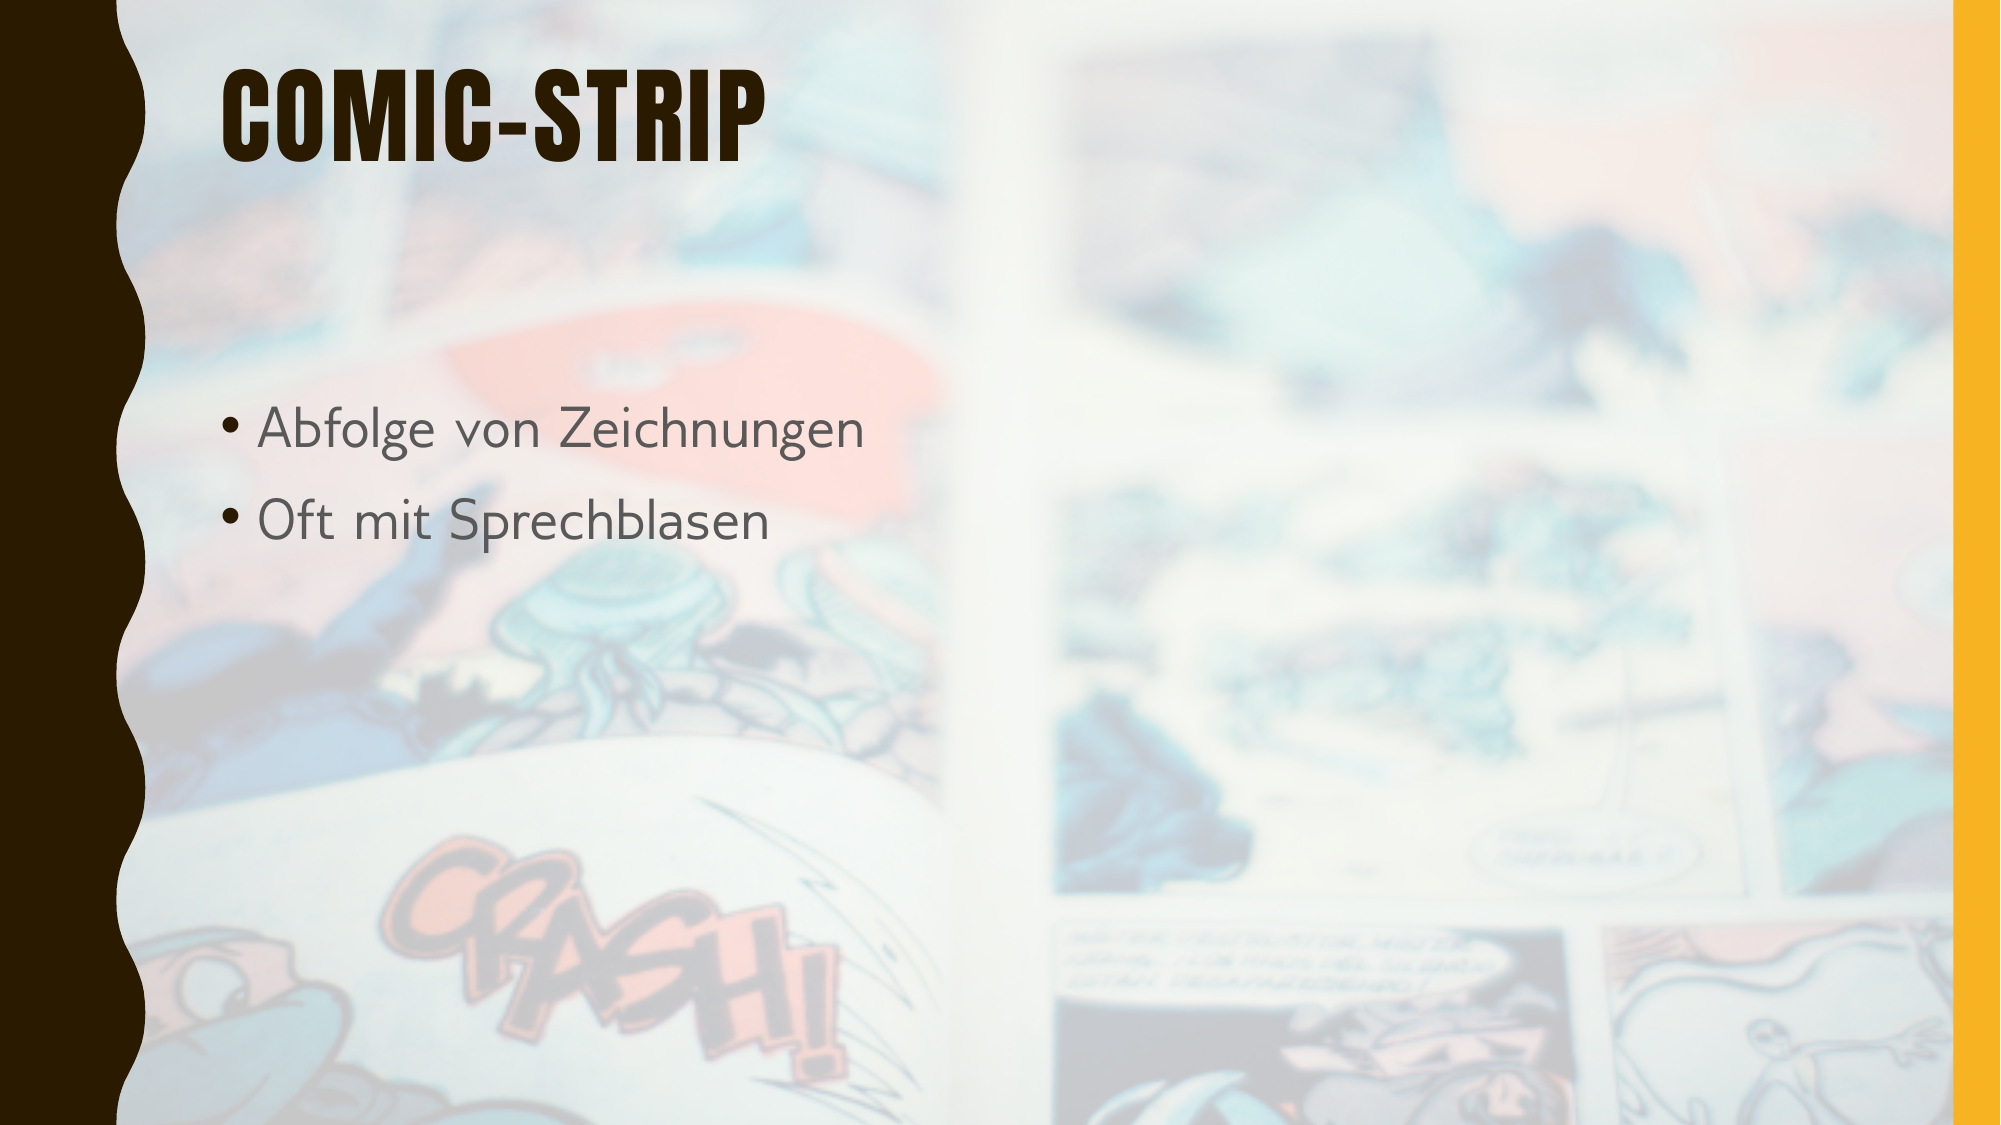

# Comic-Strip
Abfolge von Zeichnungen
Oft mit Sprechblasen